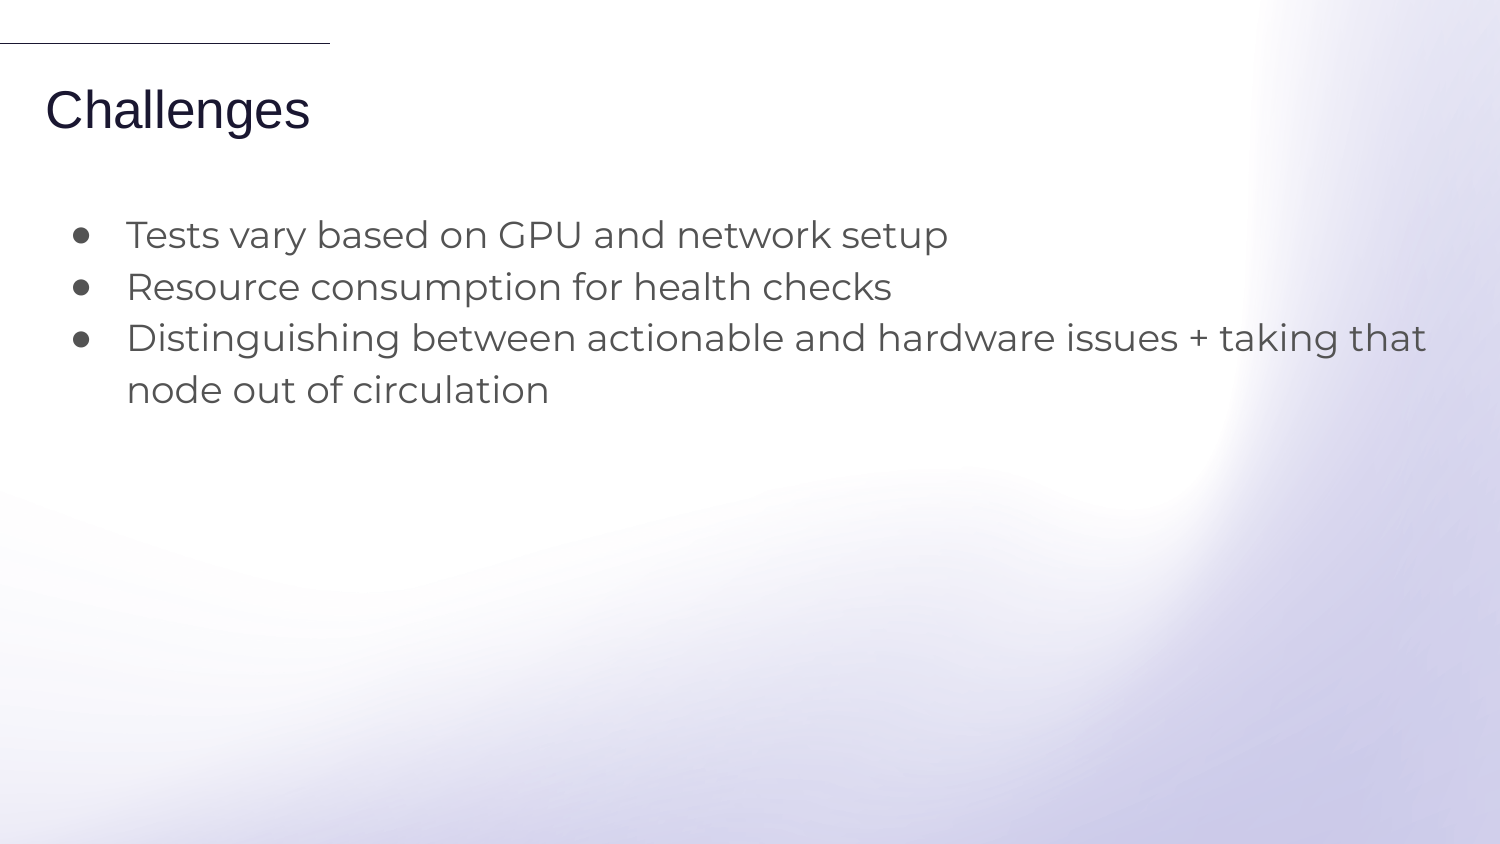

# Challenges
Tests vary based on GPU and network setup
Resource consumption for health checks
Distinguishing between actionable and hardware issues + taking that node out of circulation